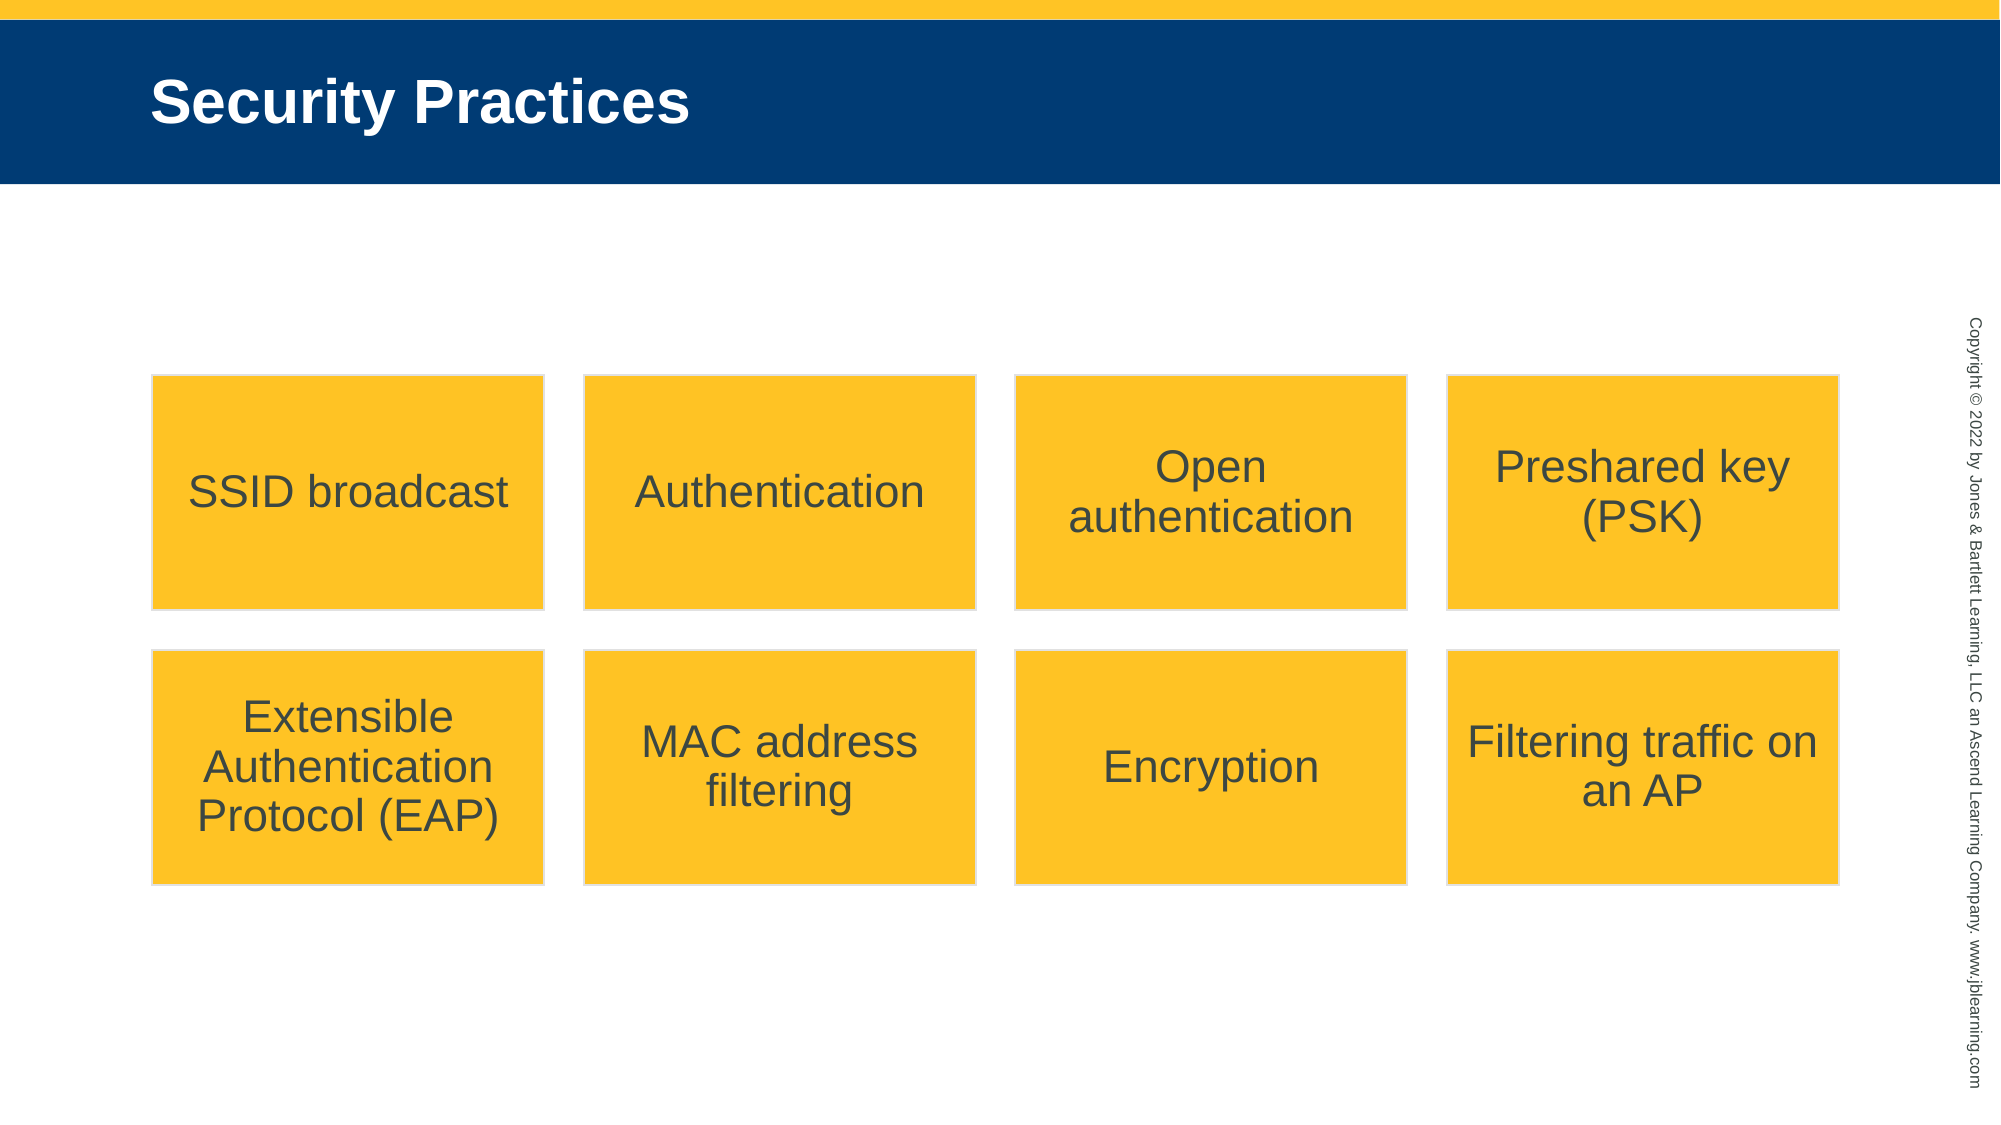

# Security Practices
SSID broadcast
Authentication
Open authentication
Preshared key (PSK)
Extensible Authentication Protocol (EAP)
MAC address filtering
Encryption
Filtering traffic on an AP